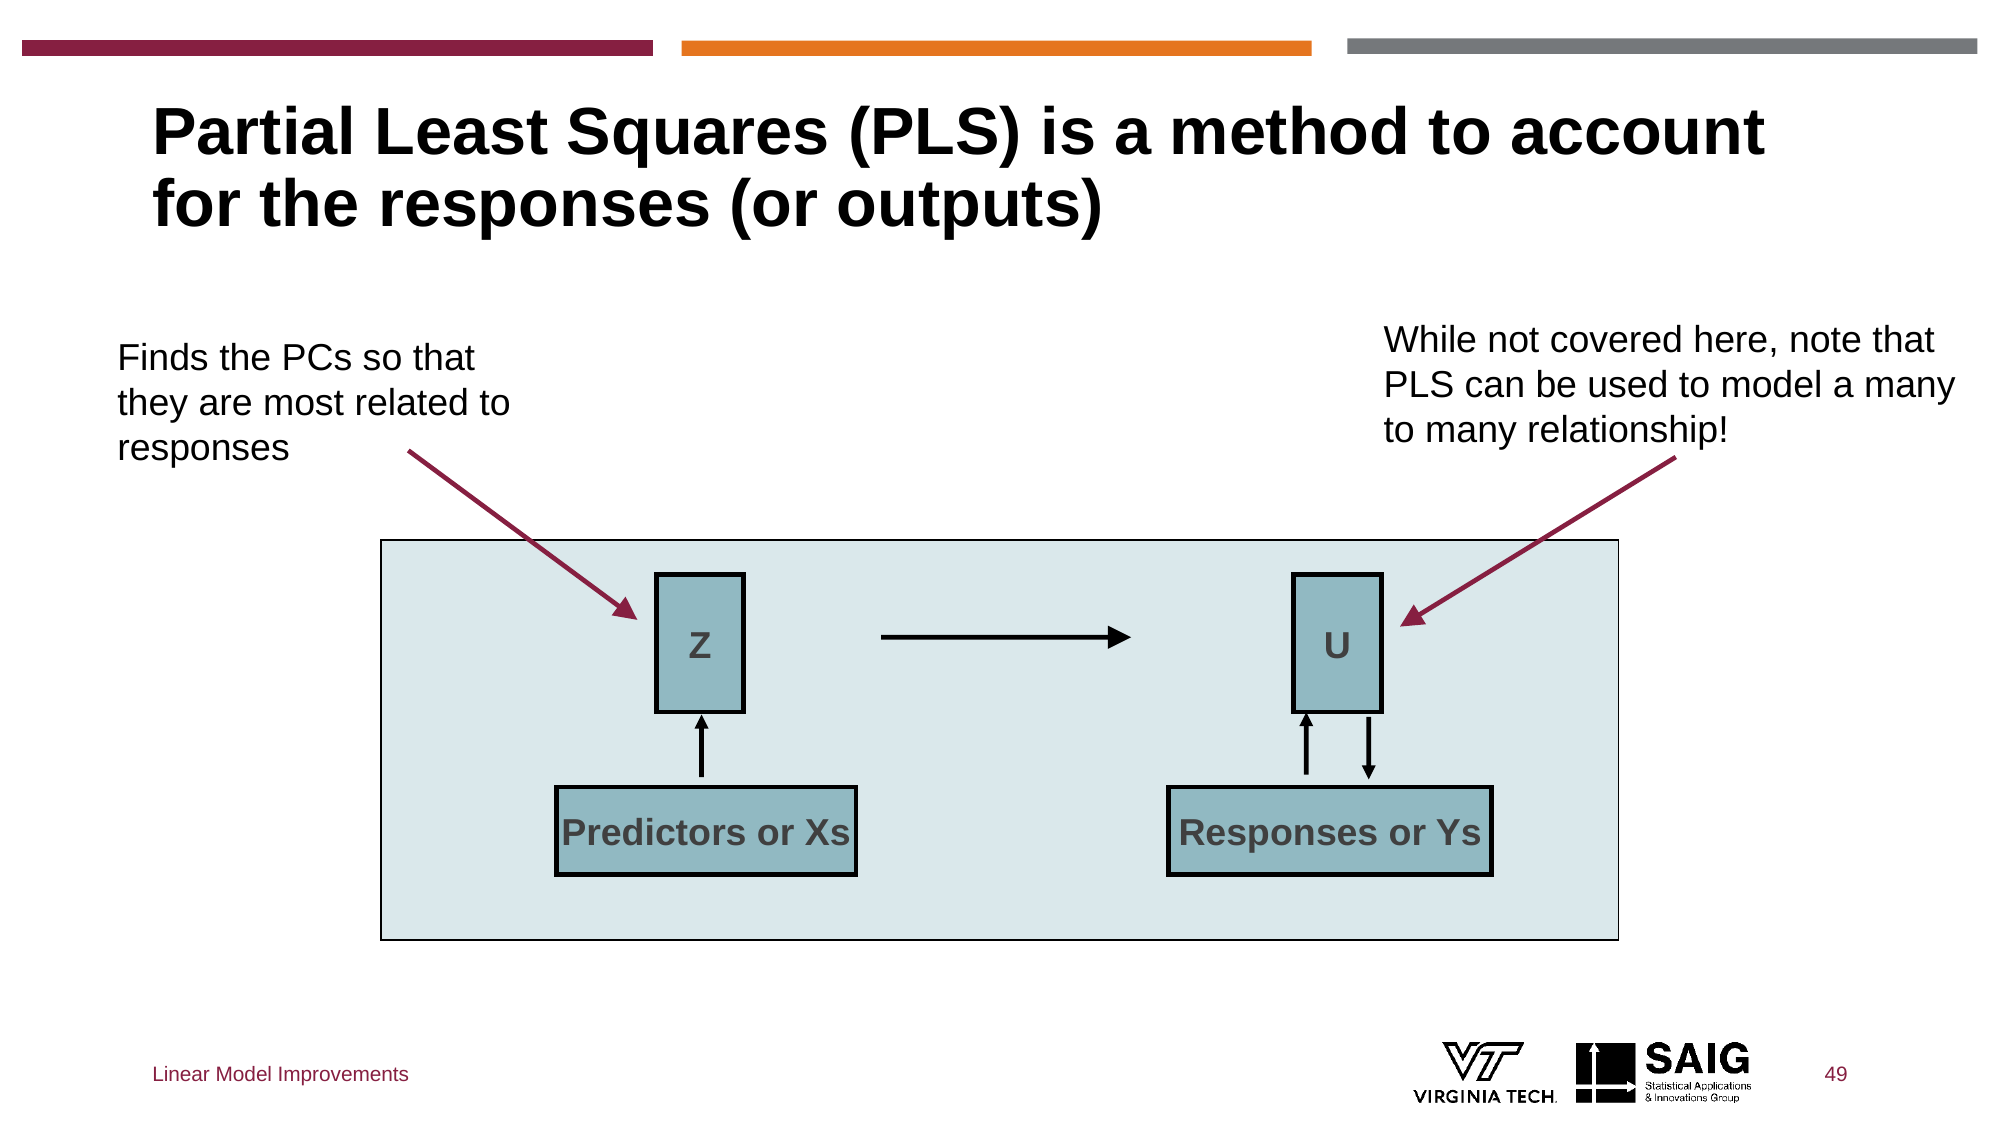

# Partial Least Squares (PLS) is a method to account for the responses (or outputs)
While not covered here, note that PLS can be used to model a many to many relationship!
Finds the PCs so that they are most related to responses

Z
U

Predictors or Xs
Responses or Ys
Linear Model Improvements
49